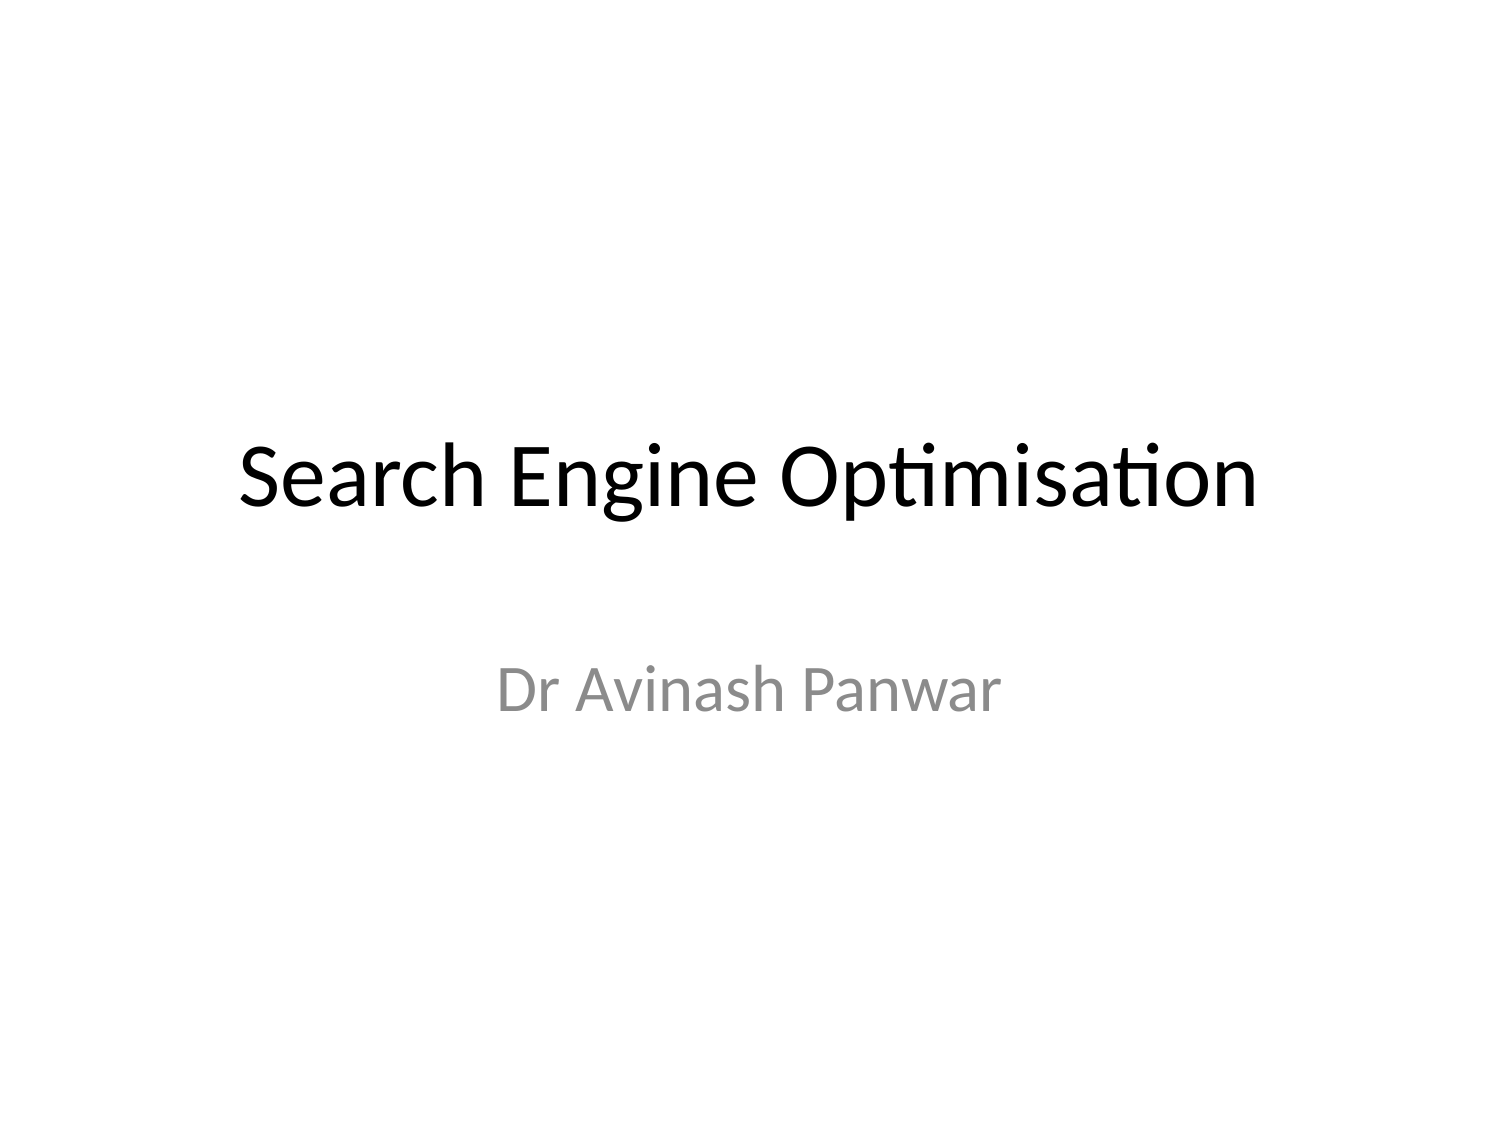

# Search Engine Optimisation
Dr Avinash Panwar